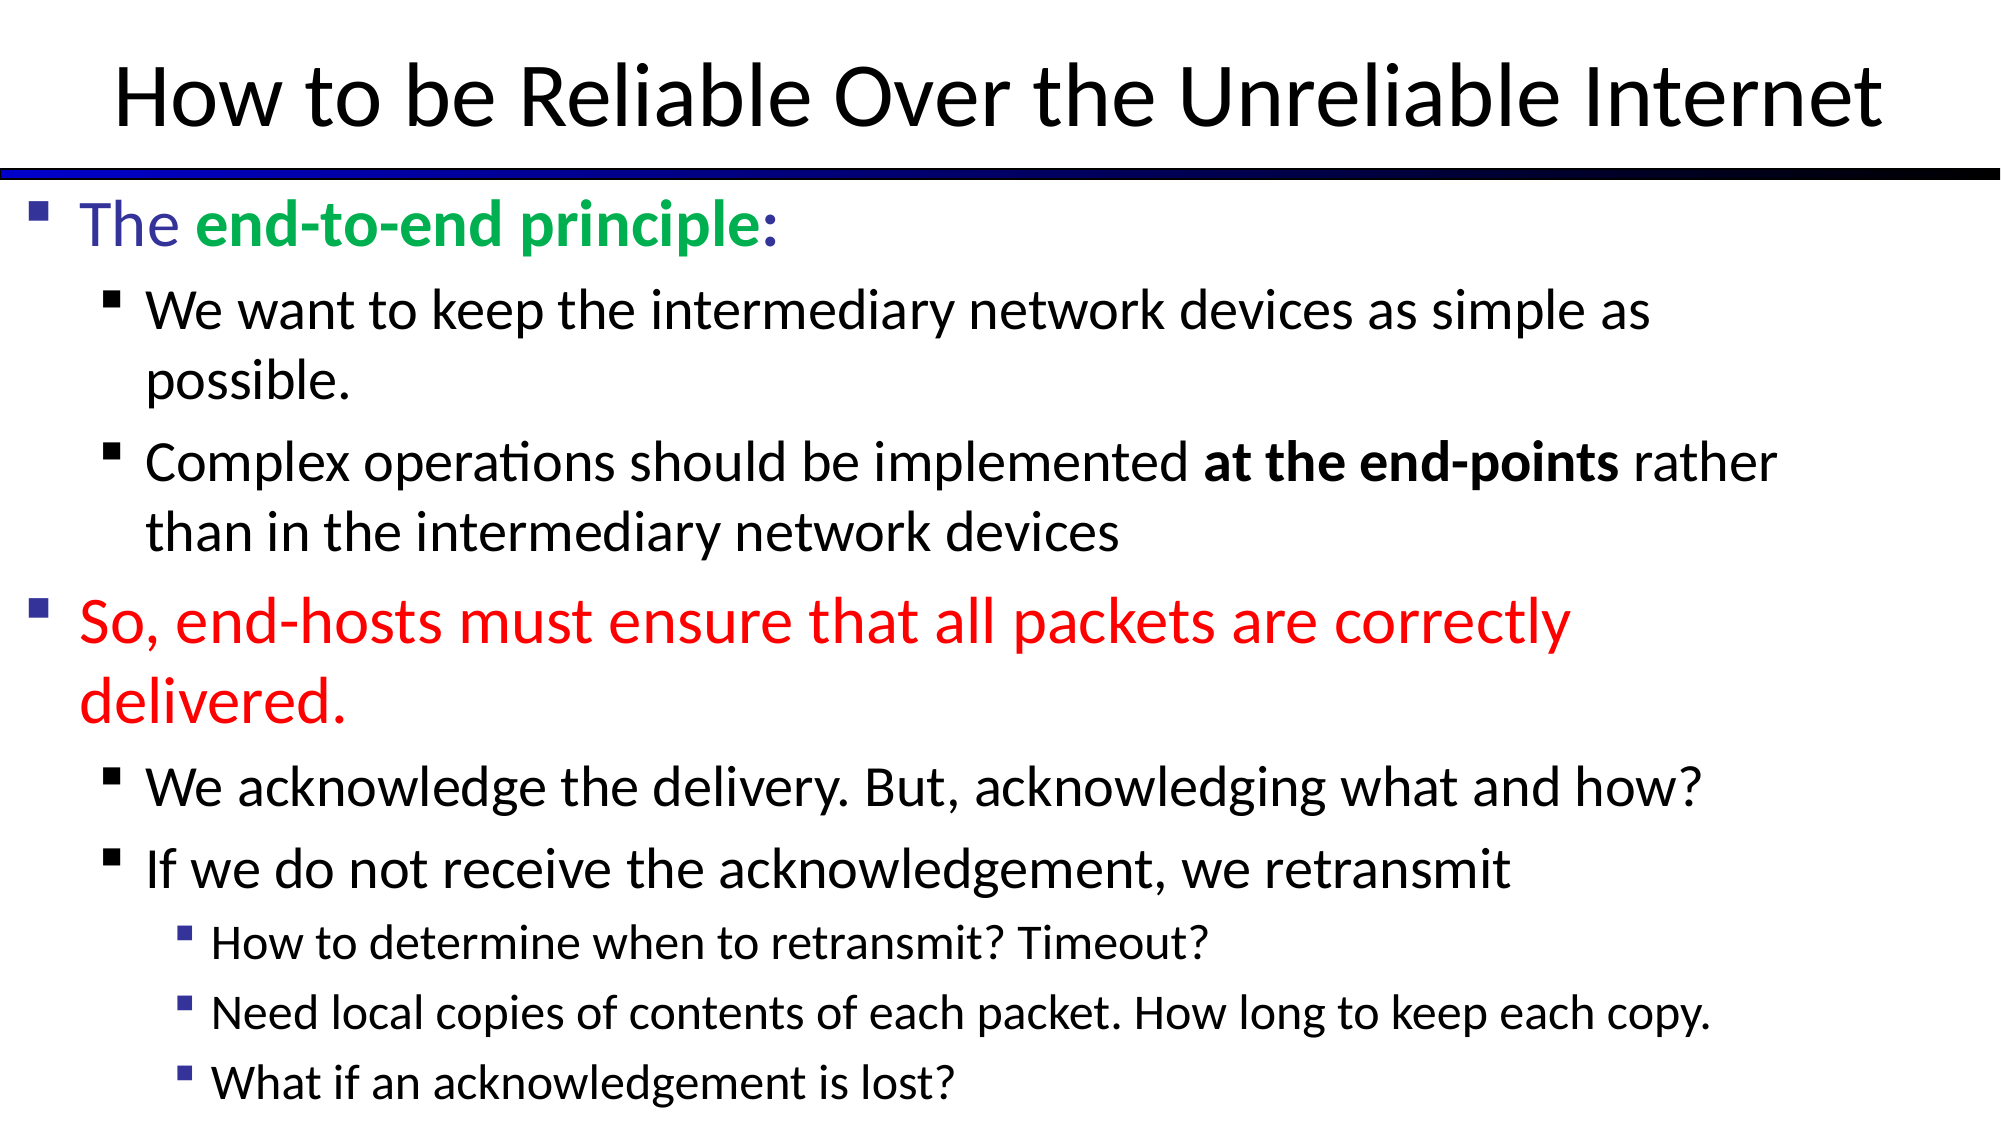

# How to be Reliable Over the Unreliable Internet
The end-to-end principle:
We want to keep the intermediary network devices as simple as possible.
Complex operations should be implemented at the end-points rather than in the intermediary network devices
So, end-hosts must ensure that all packets are correctly delivered.
We acknowledge the delivery. But, acknowledging what and how?
If we do not receive the acknowledgement, we retransmit
How to determine when to retransmit? Timeout?
Need local copies of contents of each packet. How long to keep each copy.
What if an acknowledgement is lost?